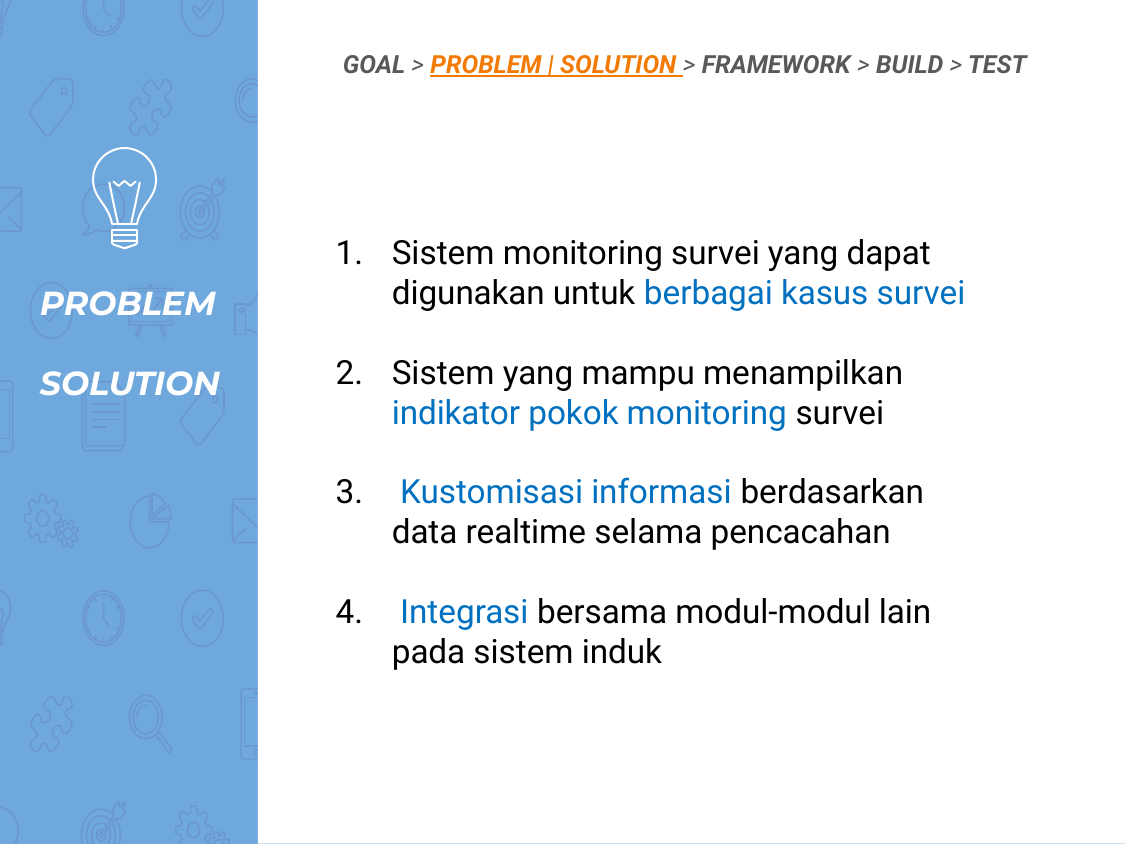

GOAL > PROBLEM | SOLUTION > FRAMEWORK > BUILD > TEST
13

Sistem monitoring survei yang dapat digunakan untuk berbagai kasus survei

Sistem yang mampu menampilkan indikator pokok monitoring survei

 Kustomisasi informasi berdasarkan data realtime selama pencacahan

 Integrasi bersama modul-modul lain pada sistem induk
# PROBLEM SOLUTION